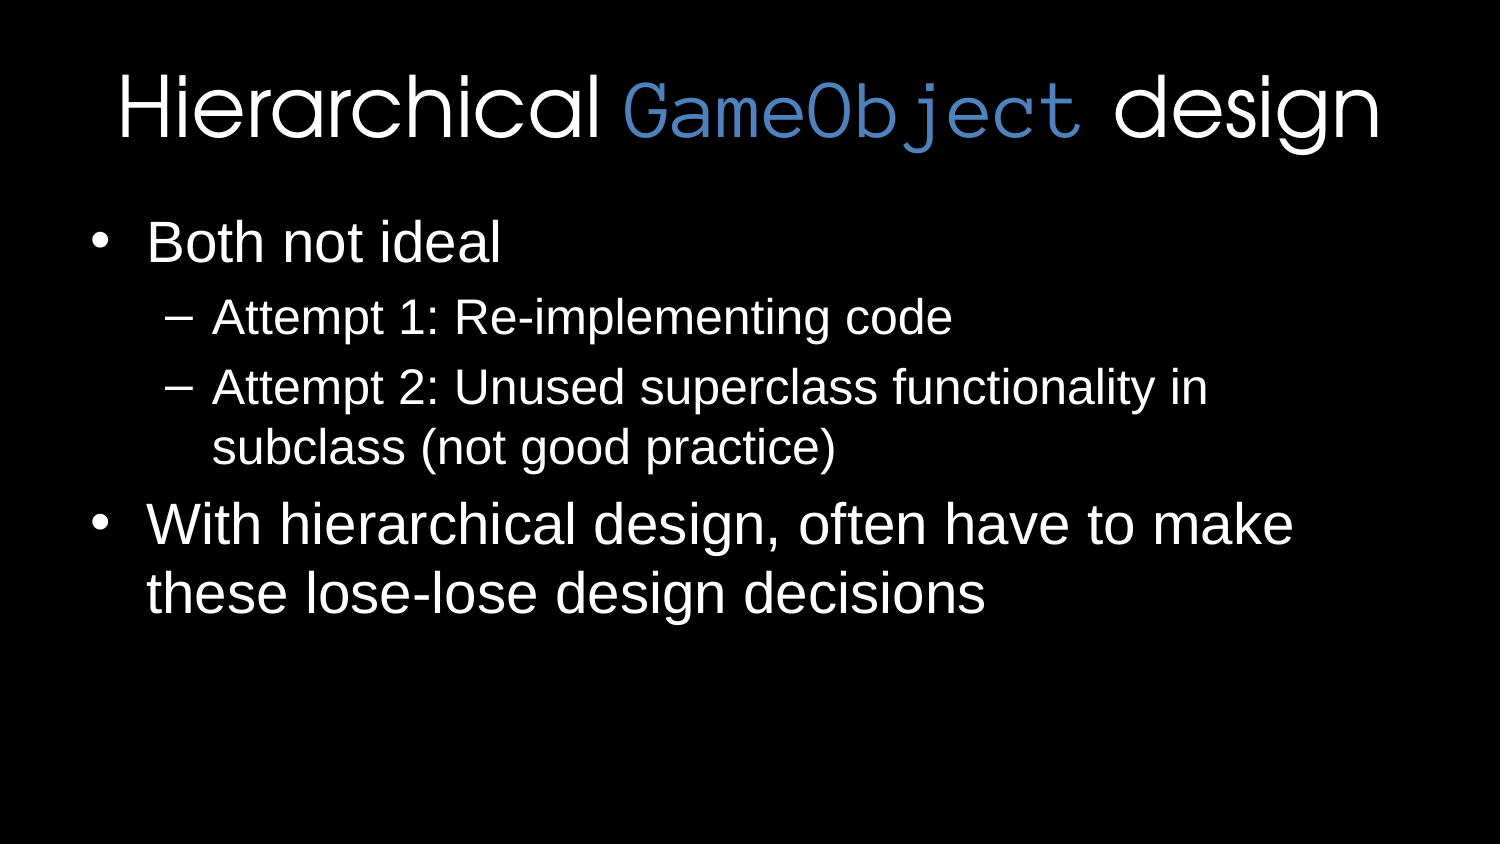

# Hierarchical GameObject design
Both not ideal
Attempt 1: Re-implementing code
Attempt 2: Unused superclass functionality in subclass (not good practice)
With hierarchical design, often have to make these lose-lose design decisions